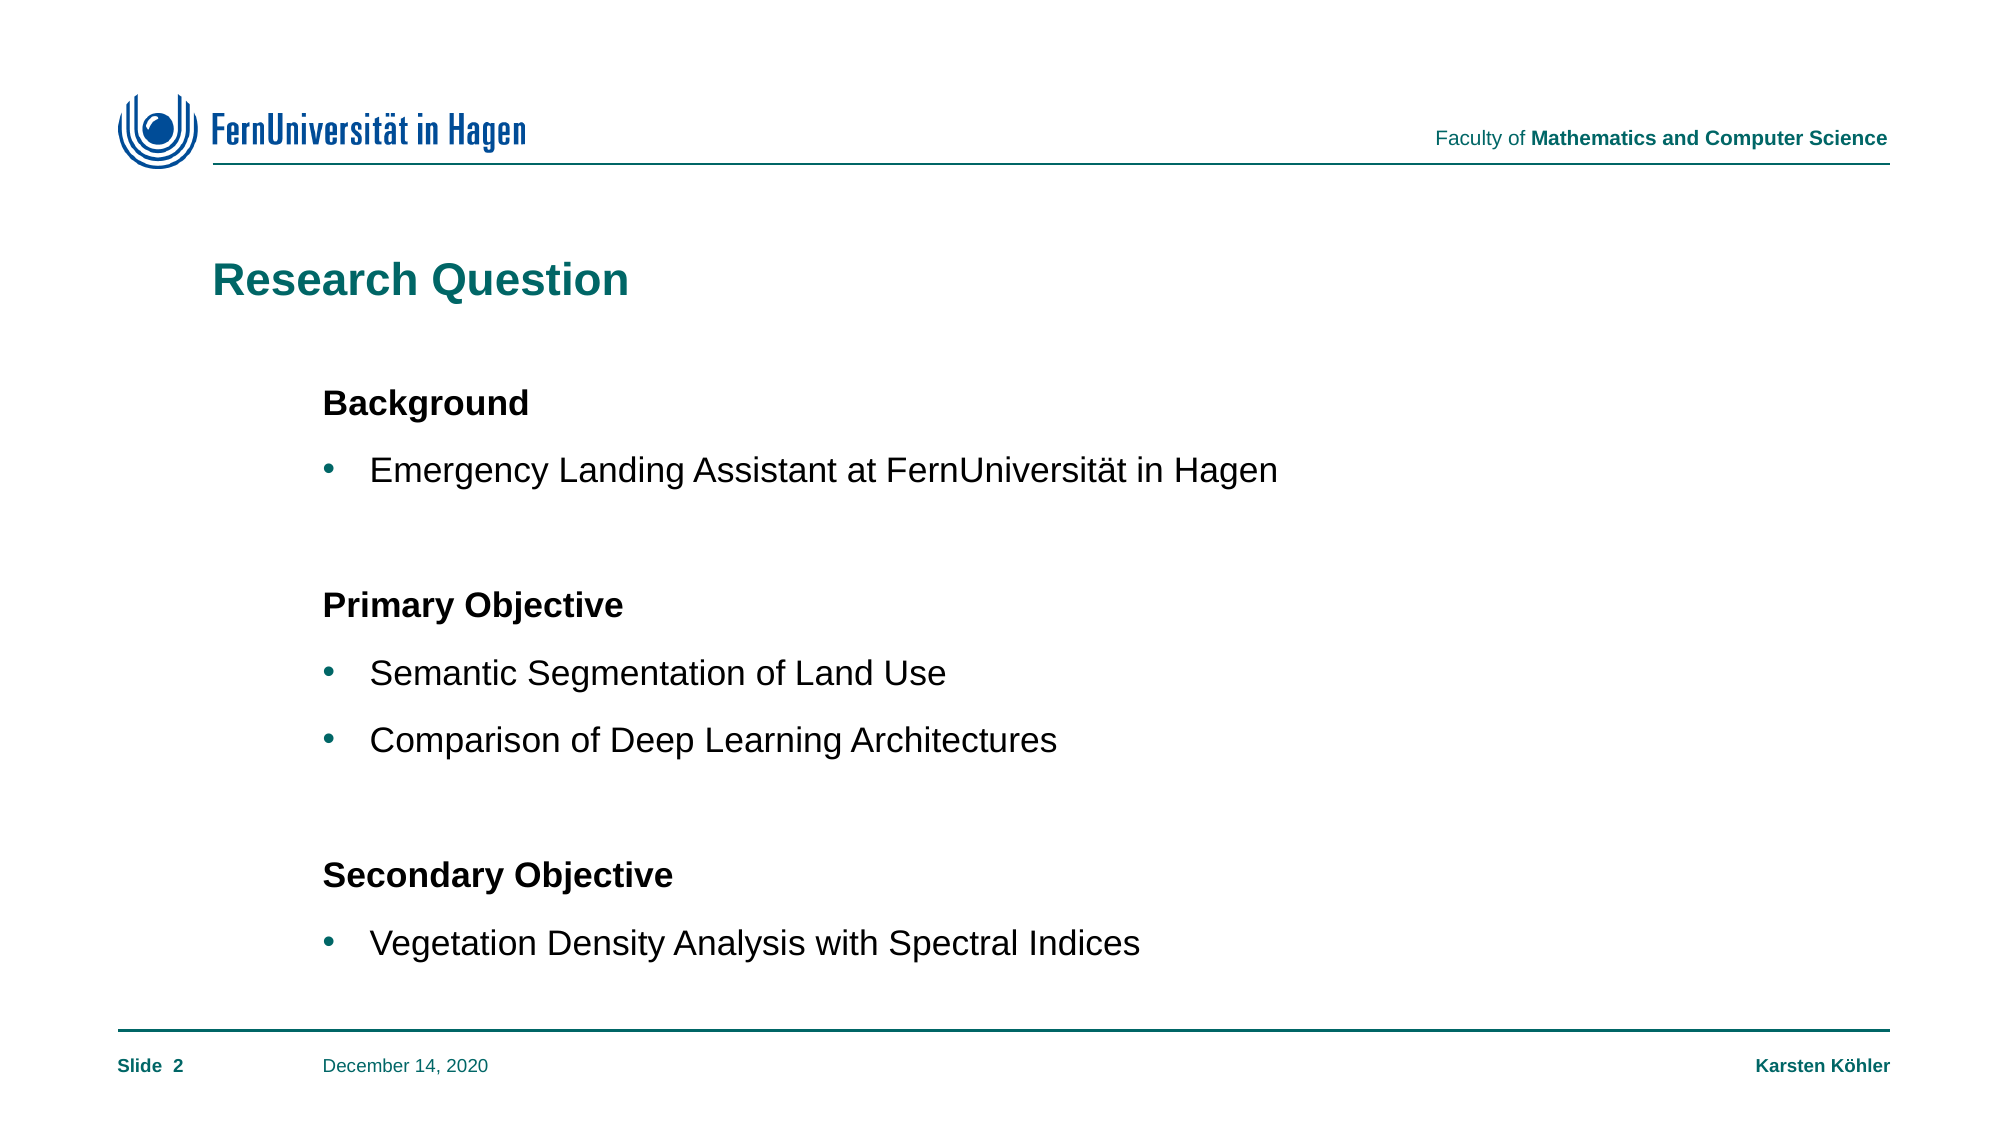

# Research Question
Background
Emergency Landing Assistant at FernUniversität in Hagen

Primary Objective
Semantic Segmentation of Land Use
Comparison of Deep Learning Architectures

Secondary Objective
Vegetation Density Analysis with Spectral Indices
2
December 14, 2020
Karsten Köhler